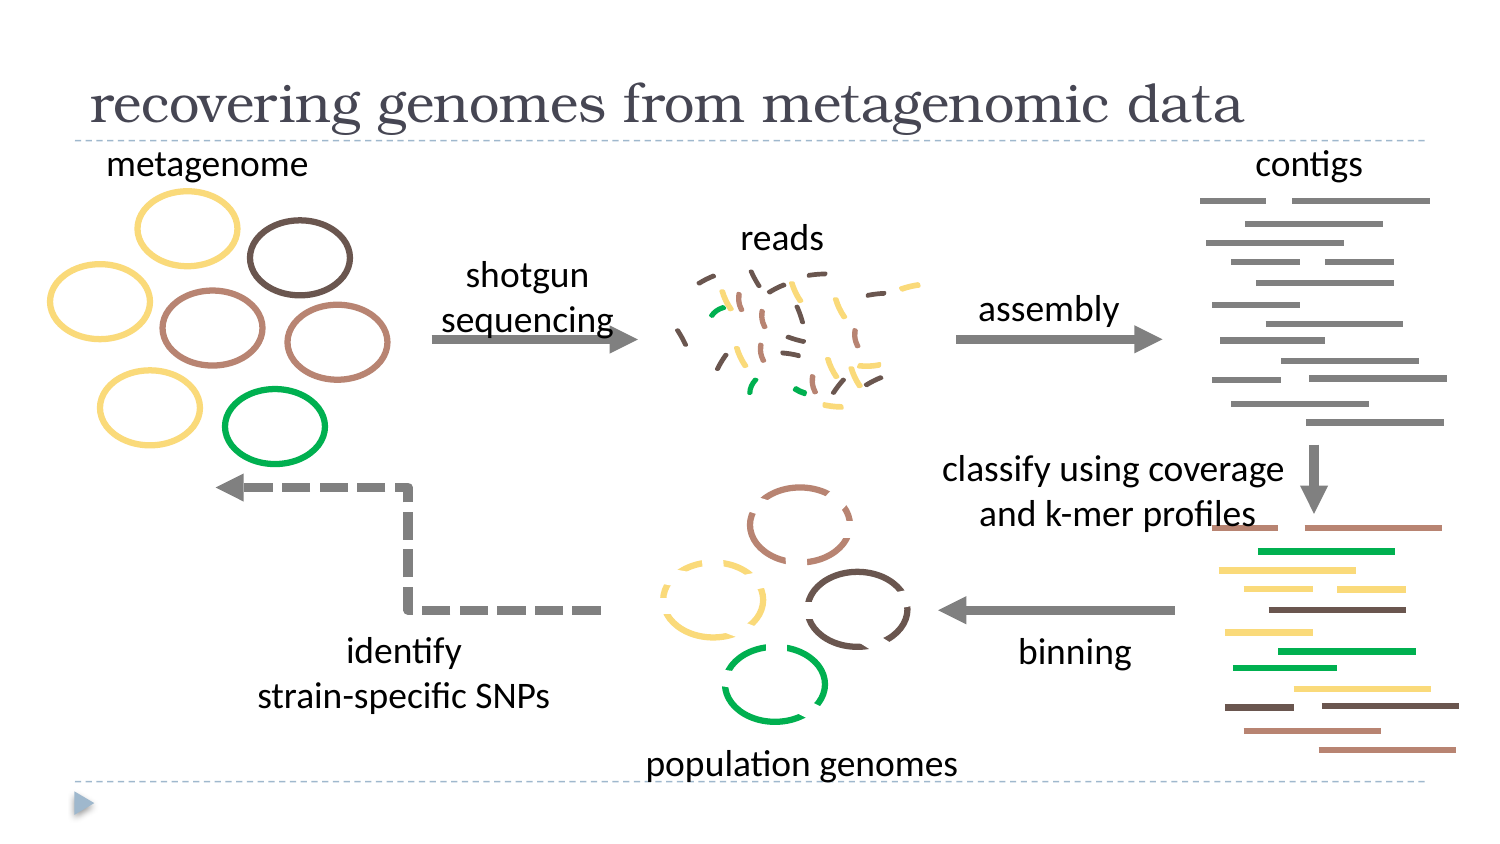

# recovering genomes from metagenomic data
metagenome
contigs

reads
shotgun
sequencing
assembly
classify using coverage
and k-mer profiles

identify
strain-specific SNPs
binning

population genomes